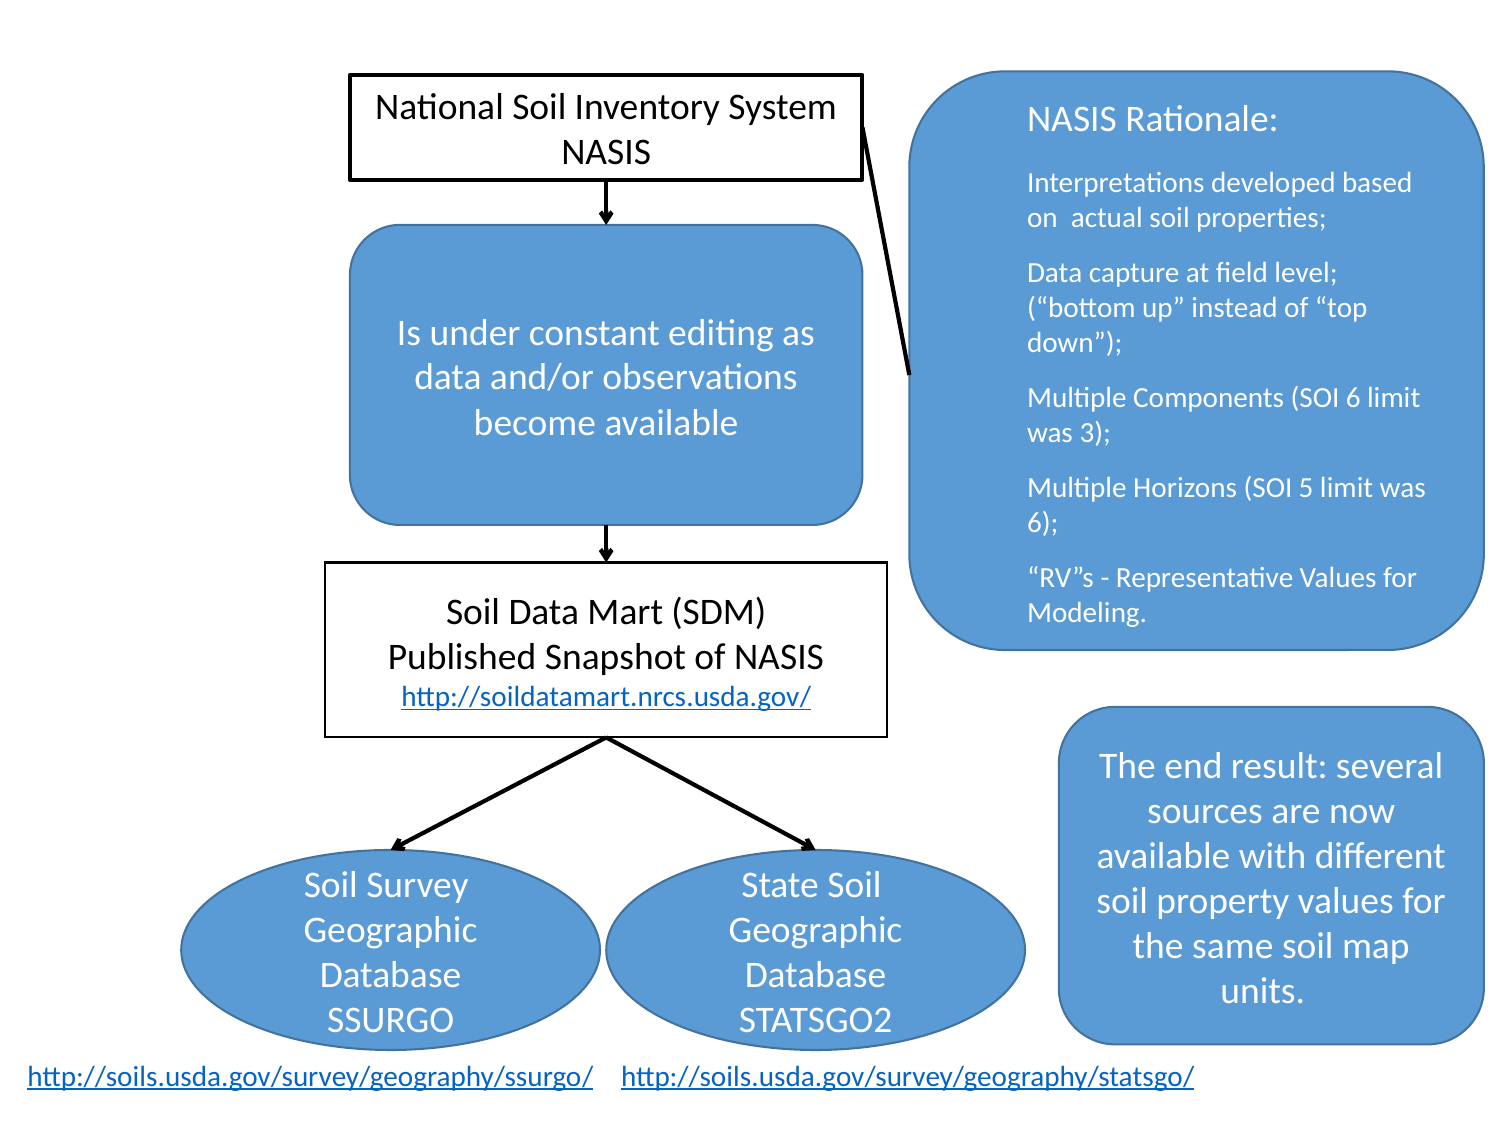

NASIS Rationale:

Interpretations developed based on  actual soil properties;

Data capture at field level;
(“bottom up” instead of “top down”);

Multiple Components (SOI 6 limit was 3);

Multiple Horizons (SOI 5 limit was 6);

“RV”s - Representative Values for Modeling.
National Soil Inventory System
NASIS
Is under constant editing as data and/or observations become available
Soil Data Mart (SDM)
Published Snapshot of NASIS
http://soildatamart.nrcs.usda.gov/
Soil Survey  Geographic Database
SSURGO
State Soil  Geographic Database
STATSGO2
http://soils.usda.gov/survey/geography/ssurgo/
http://soils.usda.gov/survey/geography/statsgo/
The end result: several sources are now available with different soil property values for the same soil map units.